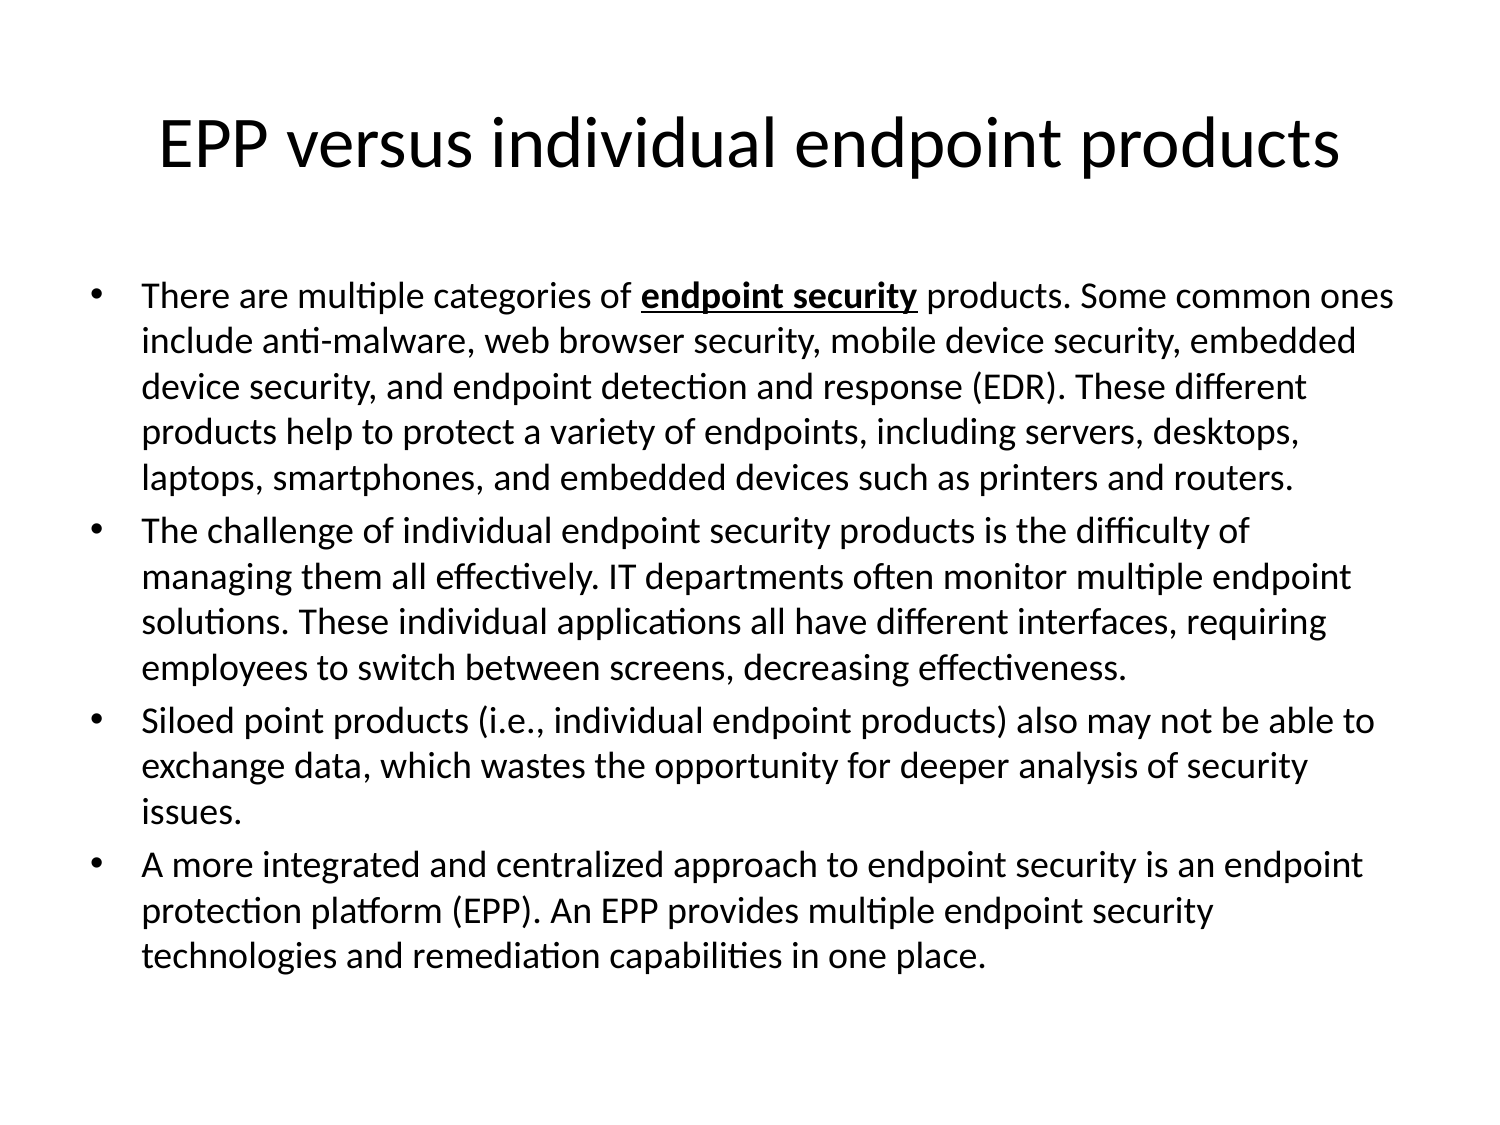

# EPP versus individual endpoint products
There are multiple categories of endpoint security products. Some common ones include anti-malware, web browser security, mobile device security, embedded device security, and endpoint detection and response (EDR). These different products help to protect a variety of endpoints, including servers, desktops, laptops, smartphones, and embedded devices such as printers and routers.
The challenge of individual endpoint security products is the difficulty of managing them all effectively. IT departments often monitor multiple endpoint solutions. These individual applications all have different interfaces, requiring employees to switch between screens, decreasing effectiveness.
Siloed point products (i.e., individual endpoint products) also may not be able to exchange data, which wastes the opportunity for deeper analysis of security issues.
A more integrated and centralized approach to endpoint security is an endpoint protection platform (EPP). An EPP provides multiple endpoint security technologies and remediation capabilities in one place.